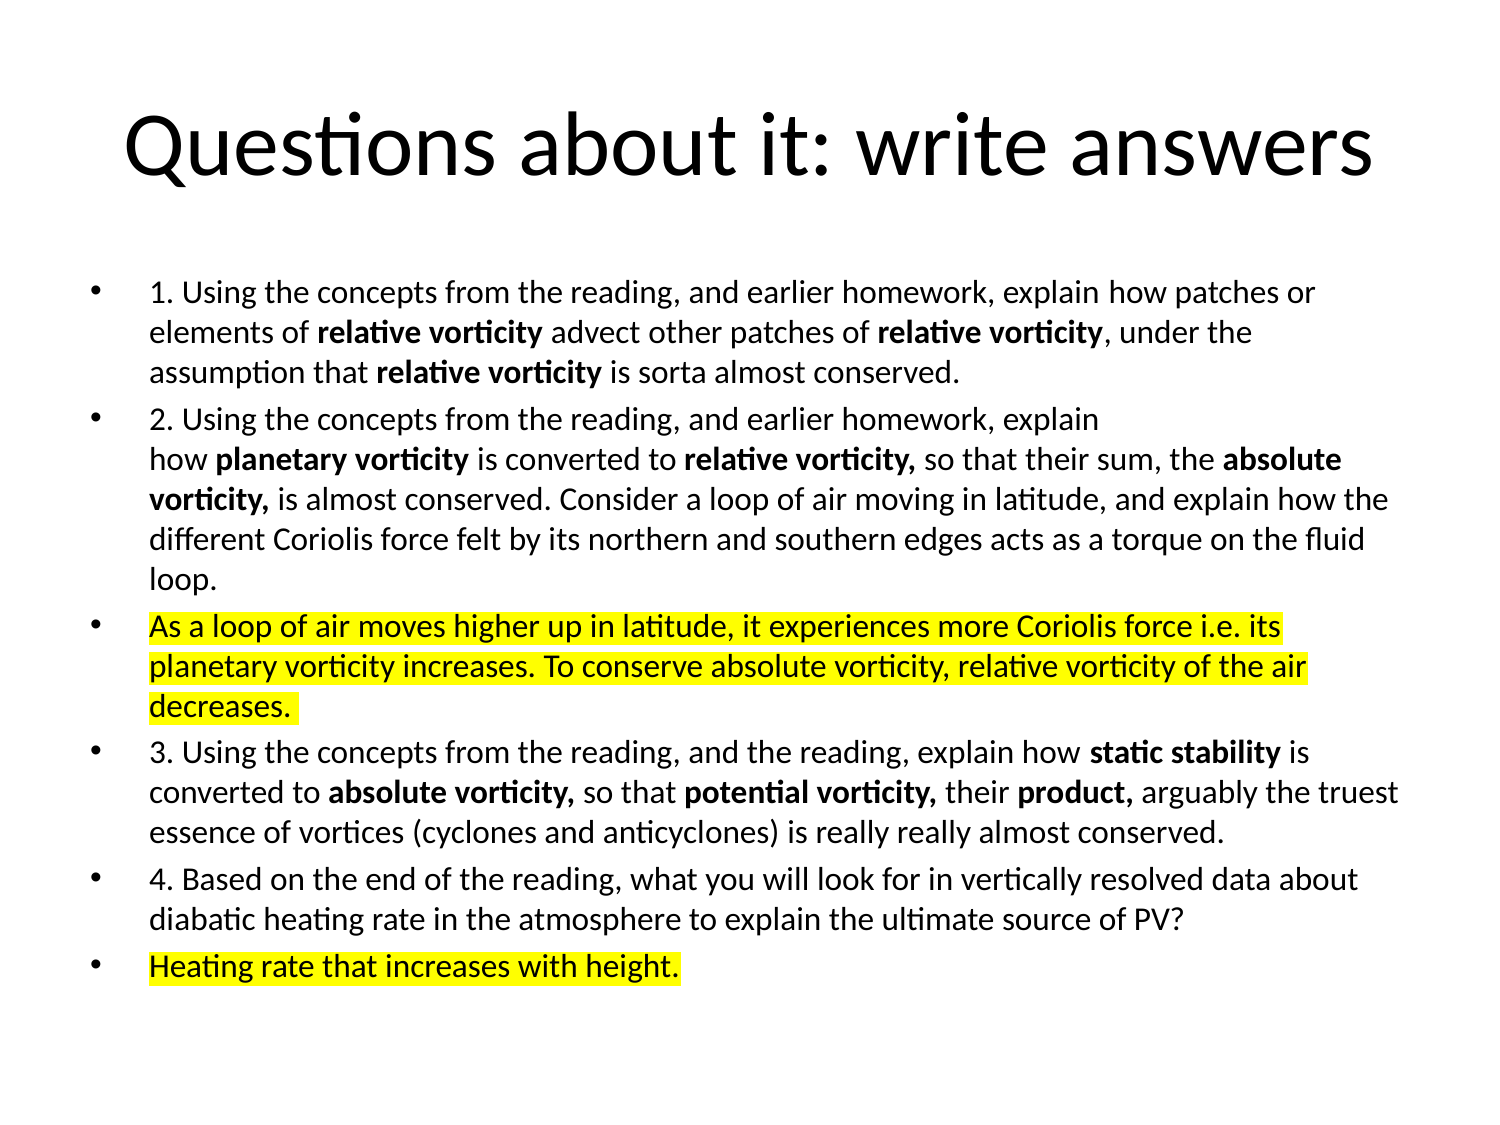

# Questions about it: write answers
1. Using the concepts from the reading, and earlier homework, explain how patches or elements of relative vorticity advect other patches of relative vorticity, under the assumption that relative vorticity is sorta almost conserved.
2. Using the concepts from the reading, and earlier homework, explain how planetary vorticity is converted to relative vorticity, so that their sum, the absolute vorticity, is almost conserved. Consider a loop of air moving in latitude, and explain how the different Coriolis force felt by its northern and southern edges acts as a torque on the fluid loop.
As a loop of air moves higher up in latitude, it experiences more Coriolis force i.e. its planetary vorticity increases. To conserve absolute vorticity, relative vorticity of the air decreases.
3. Using the concepts from the reading, and the reading, explain how static stability is converted to absolute vorticity, so that potential vorticity, their product, arguably the truest essence of vortices (cyclones and anticyclones) is really really almost conserved.
4. Based on the end of the reading, what you will look for in vertically resolved data about diabatic heating rate in the atmosphere to explain the ultimate source of PV?
Heating rate that increases with height.